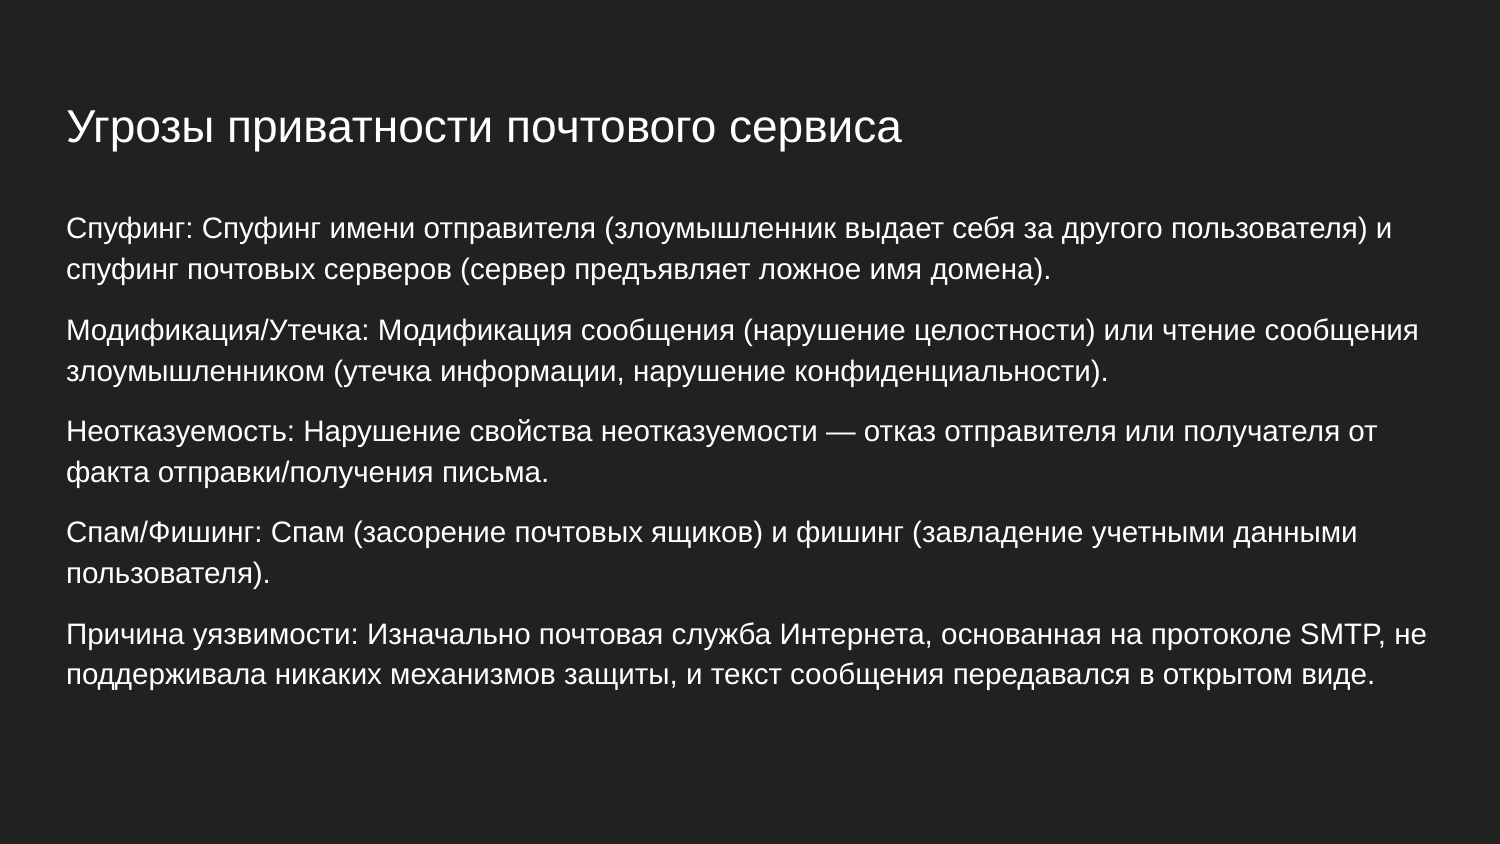

# Угрозы приватности почтового сервиса
Спуфинг: Спуфинг имени отправителя (злоумышленник выдает себя за другого пользователя) и спуфинг почтовых серверов (сервер предъявляет ложное имя домена).
Модификация/Утечка: Модификация сообщения (нарушение целостности) или чтение сообщения злоумышленником (утечка информации, нарушение конфиденциальности).
Неотказуемость: Нарушение свойства неотказуемости — отказ отправителя или получателя от факта отправки/получения письма.
Спам/Фишинг: Спам (засорение почтовых ящиков) и фишинг (завладение учетными данными пользователя).
Причина уязвимости: Изначально почтовая служба Интернета, основанная на протоколе SMTP, не поддерживала никаких механизмов защиты, и текст сообщения передавался в открытом виде.